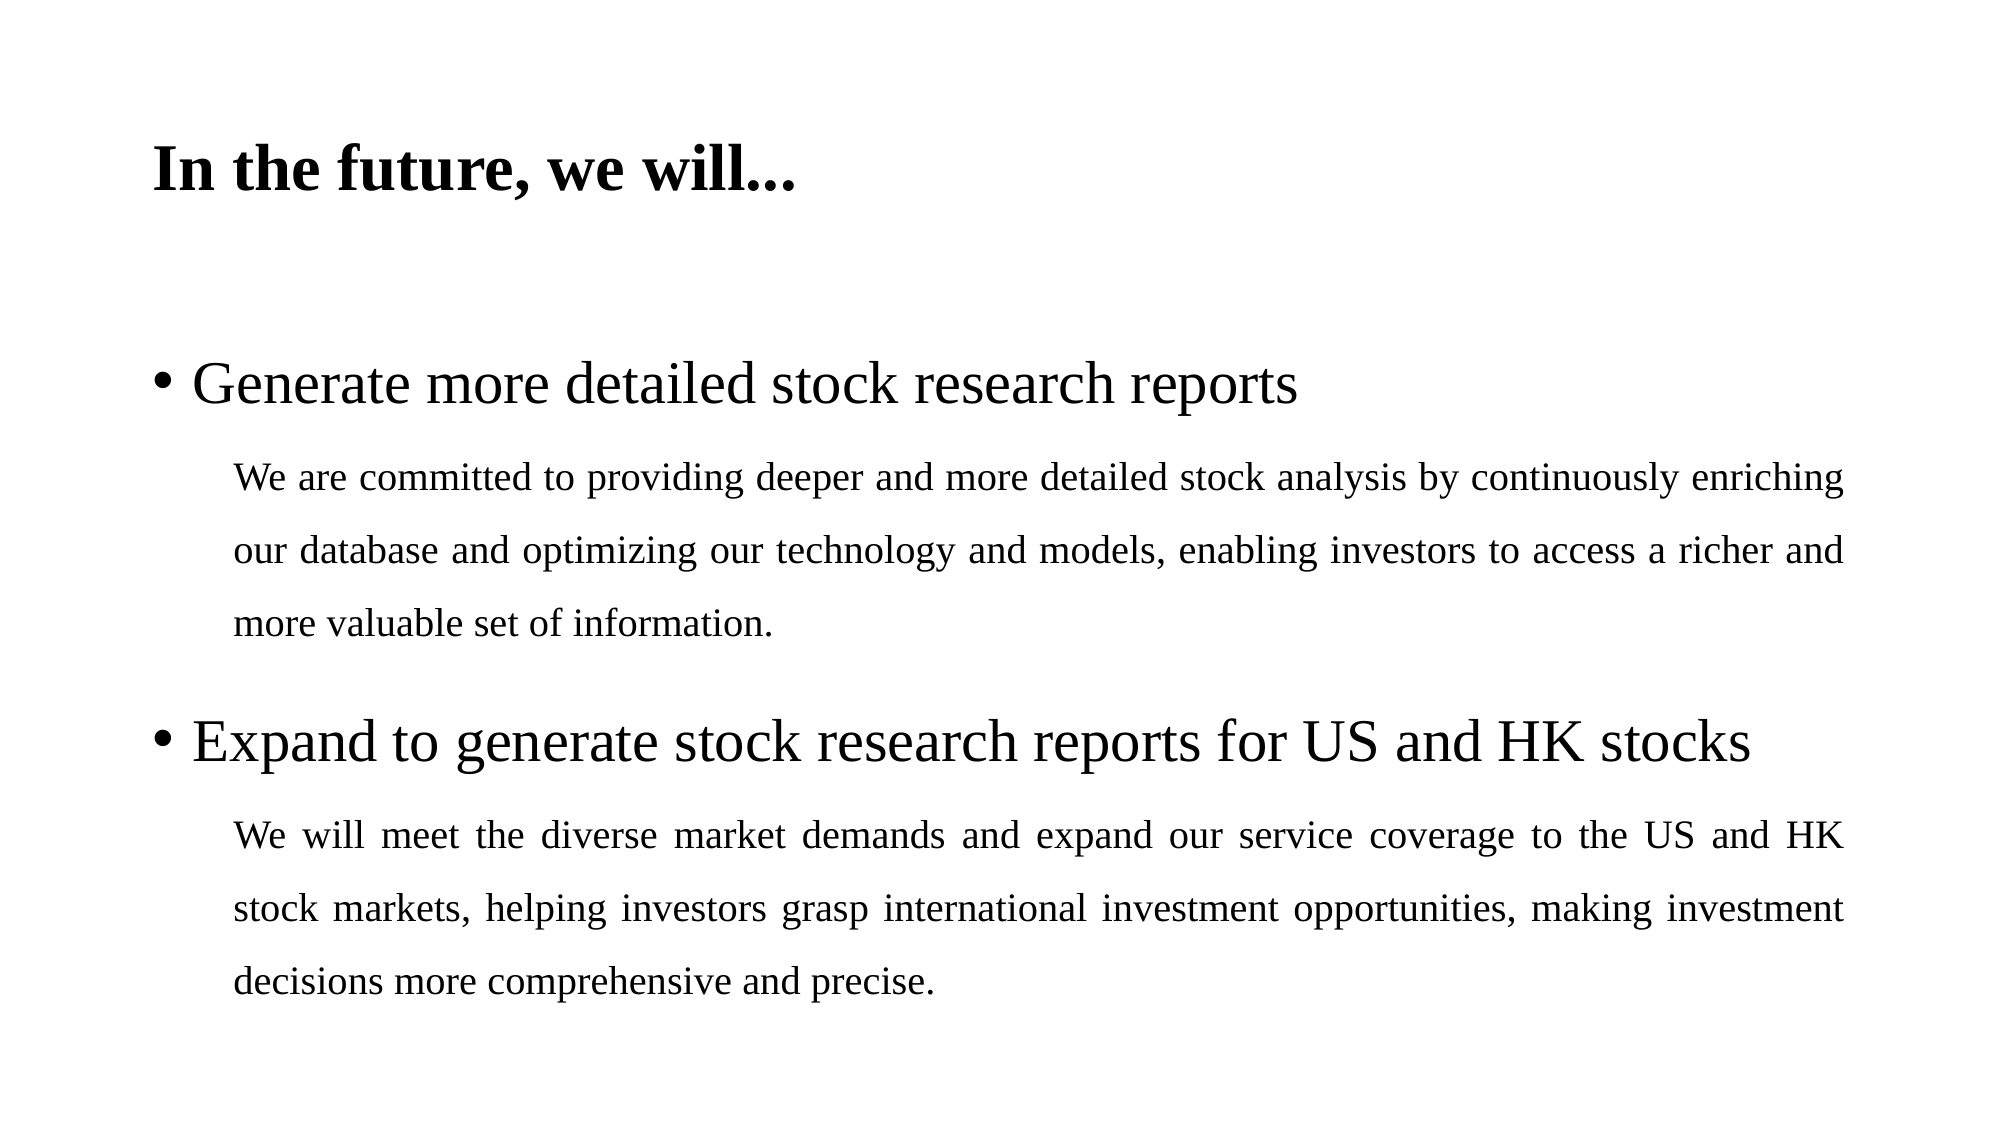

# In the future, we will...
Generate more detailed stock research reports
We are committed to providing deeper and more detailed stock analysis by continuously enriching our database and optimizing our technology and models, enabling investors to access a richer and more valuable set of information.
Expand to generate stock research reports for US and HK stocks
We will meet the diverse market demands and expand our service coverage to the US and HK stock markets, helping investors grasp international investment opportunities, making investment decisions more comprehensive and precise.